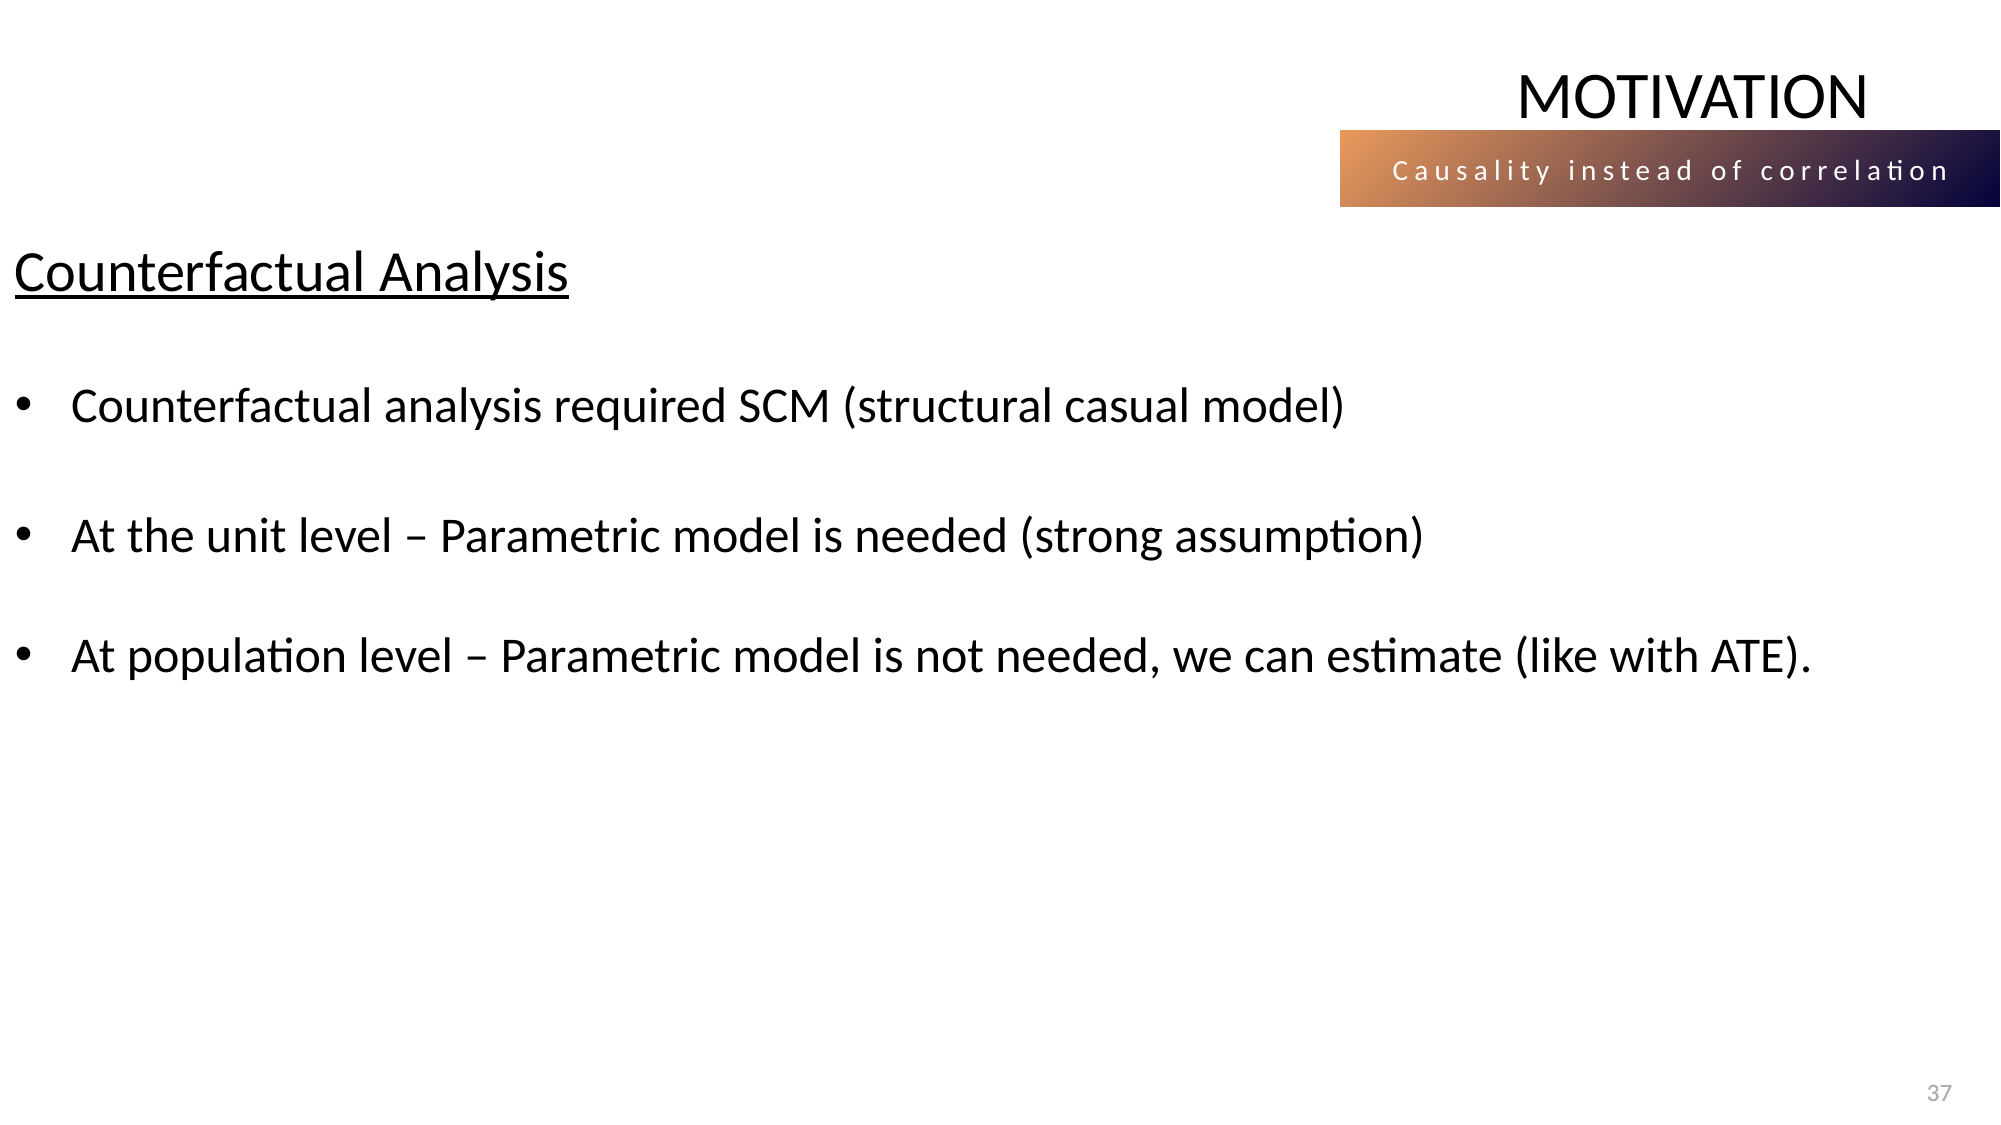

# MOTIVATION
Causality instead of correlation
Counterfactual Analysis

Counterfactual analysis required SCM (structural casual model)

At the unit level – Parametric model is needed (strong assumption)

At population level – Parametric model is not needed, we can estimate (like with ATE).
37